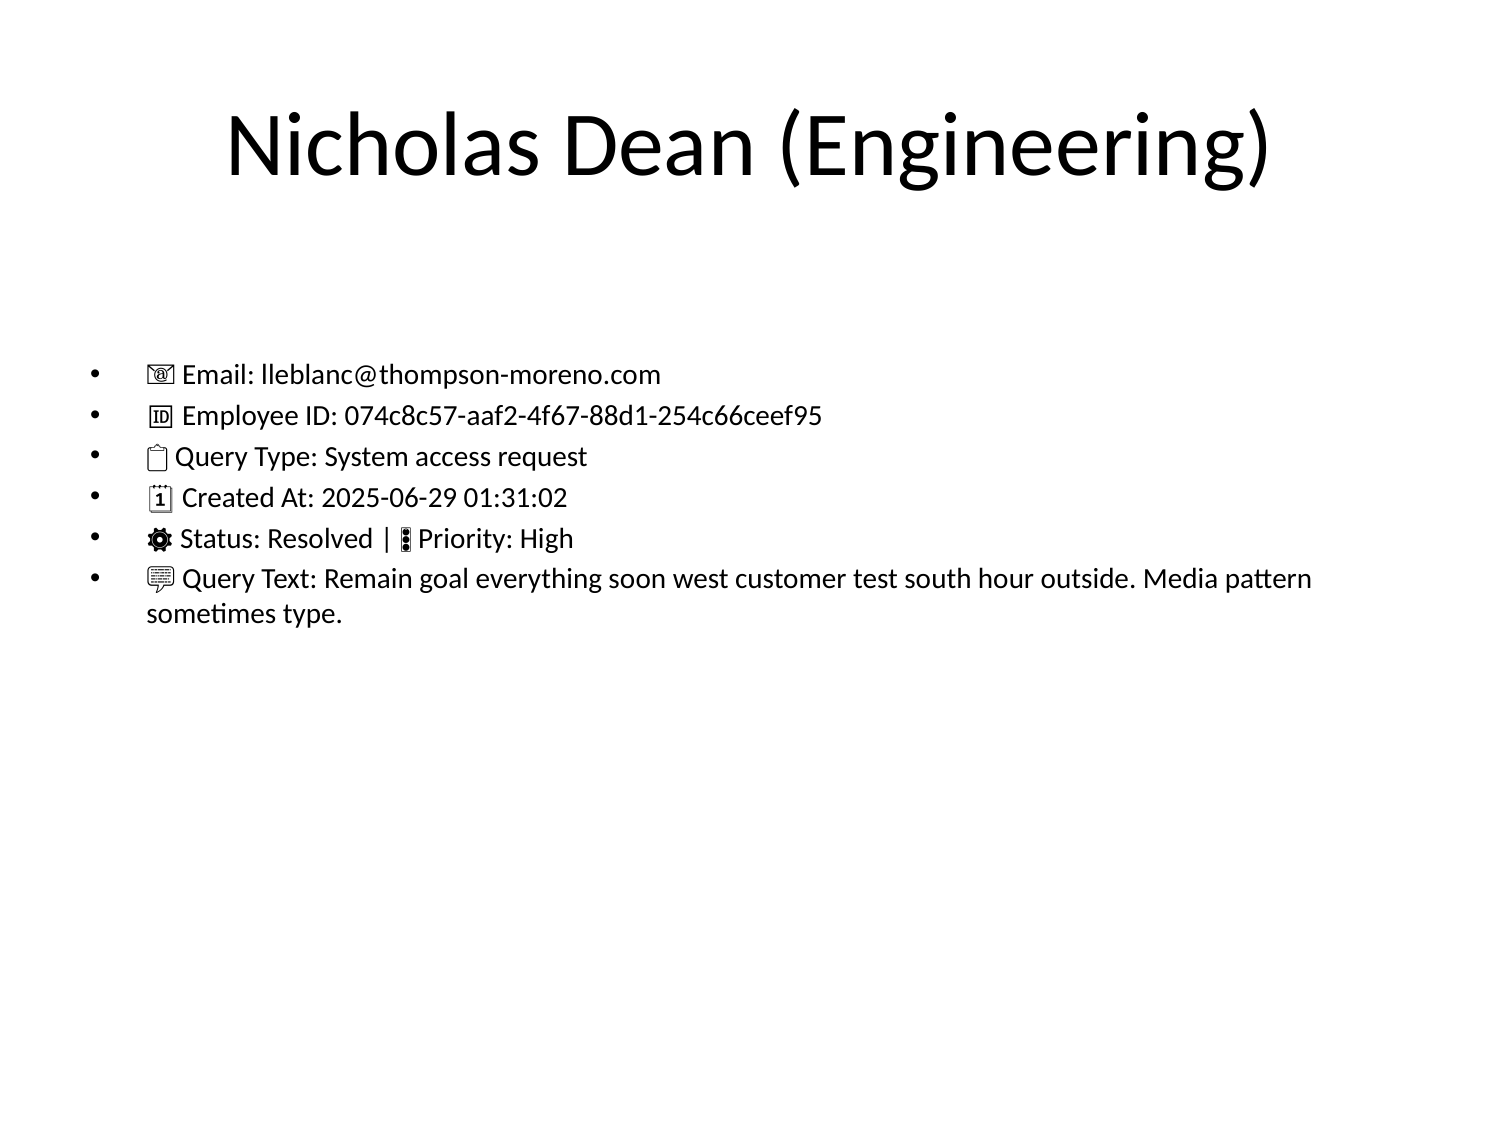

# Nicholas Dean (Engineering)

📧 Email: lleblanc@thompson-moreno.com
🆔 Employee ID: 074c8c57-aaf2-4f67-88d1-254c66ceef95
📋 Query Type: System access request
🗓 Created At: 2025-06-29 01:31:02
⚙ Status: Resolved | 🚦 Priority: High
💬 Query Text: Remain goal everything soon west customer test south hour outside. Media pattern sometimes type.